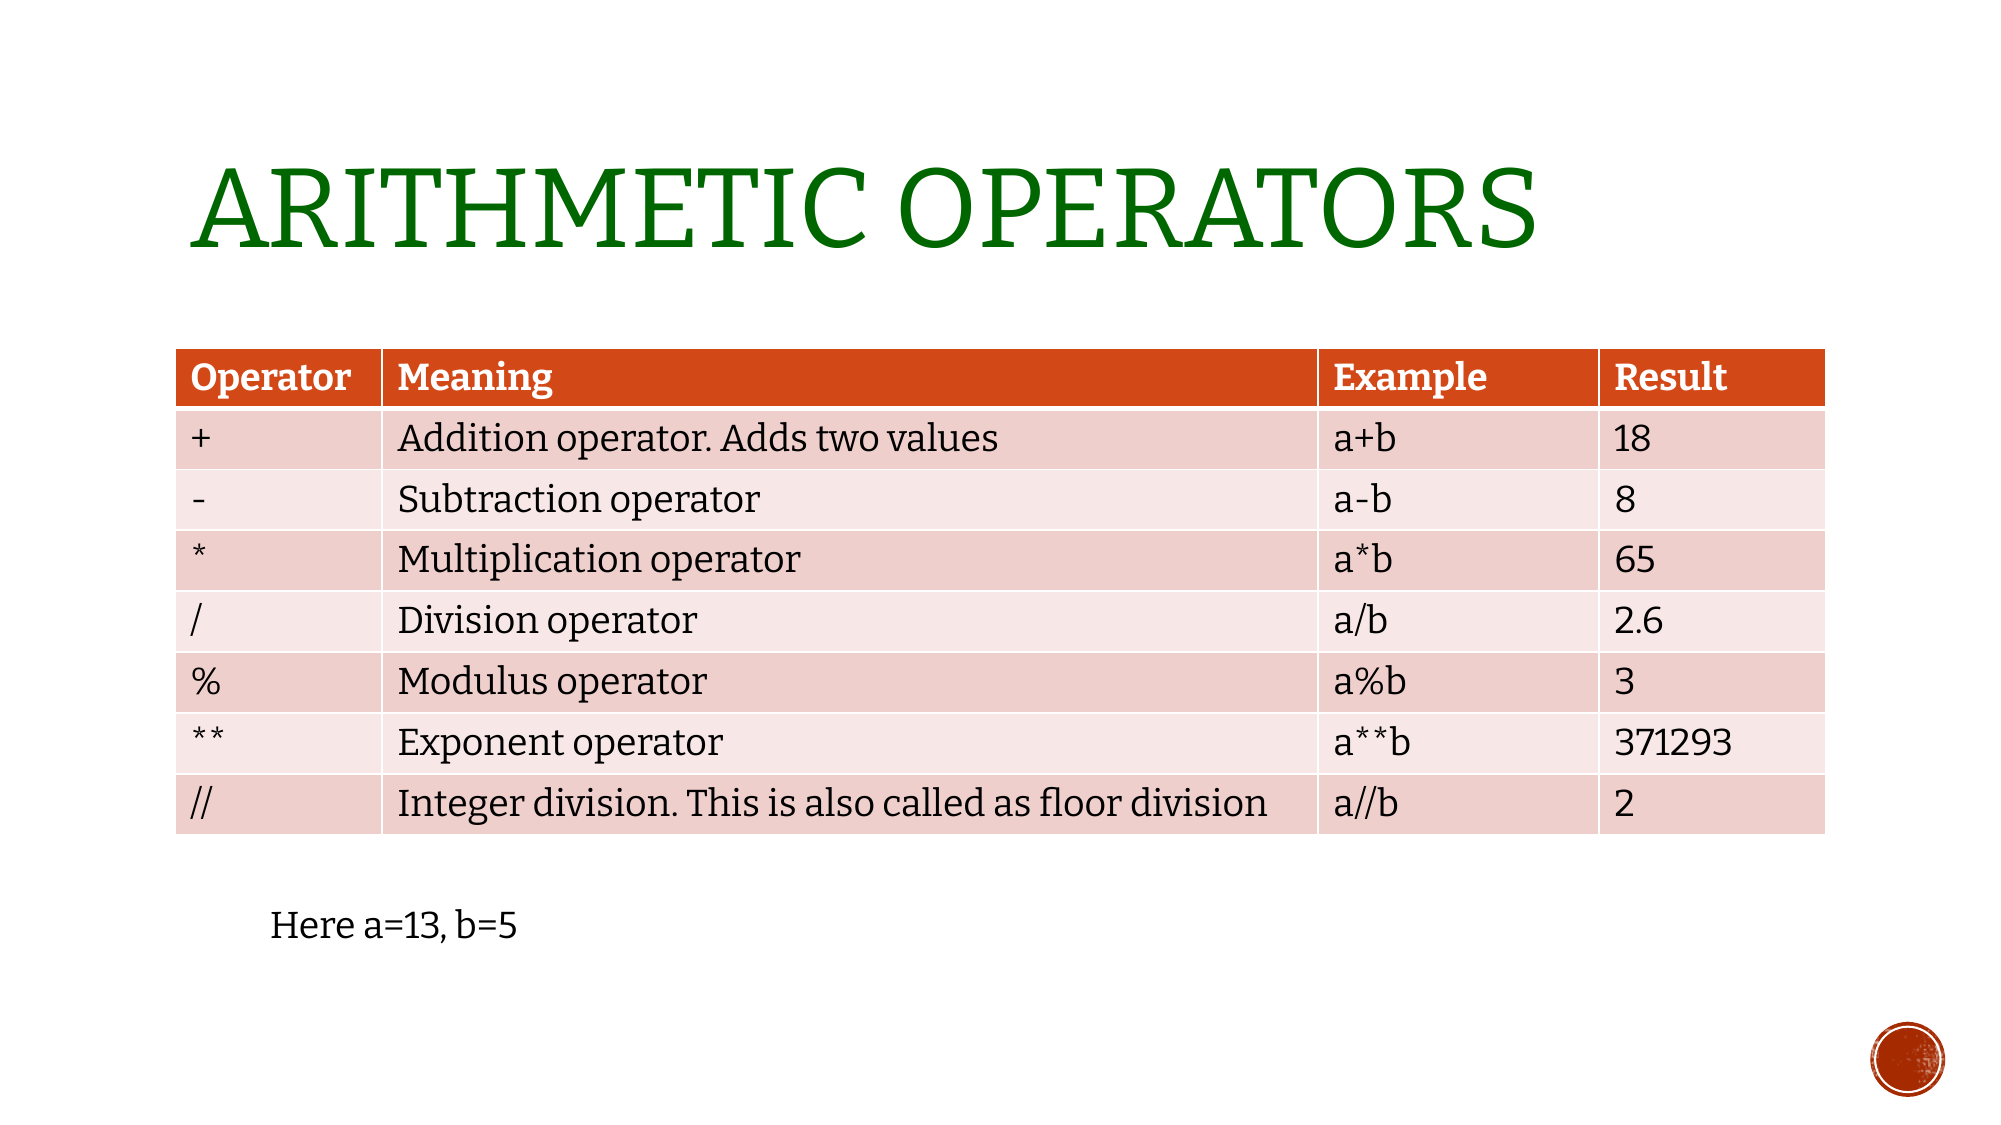

# Arithmetic operators
| Operator | Meaning | Example | Result |
| --- | --- | --- | --- |
| + | Addition operator. Adds two values | a+b | 18 |
| - | Subtraction operator | a-b | 8 |
| \* | Multiplication operator | a\*b | 65 |
| / | Division operator | a/b | 2.6 |
| % | Modulus operator | a%b | 3 |
| \*\* | Exponent operator | a\*\*b | 371293 |
| // | Integer division. This is also called as floor division | a//b | 2 |
Here a=13, b=5